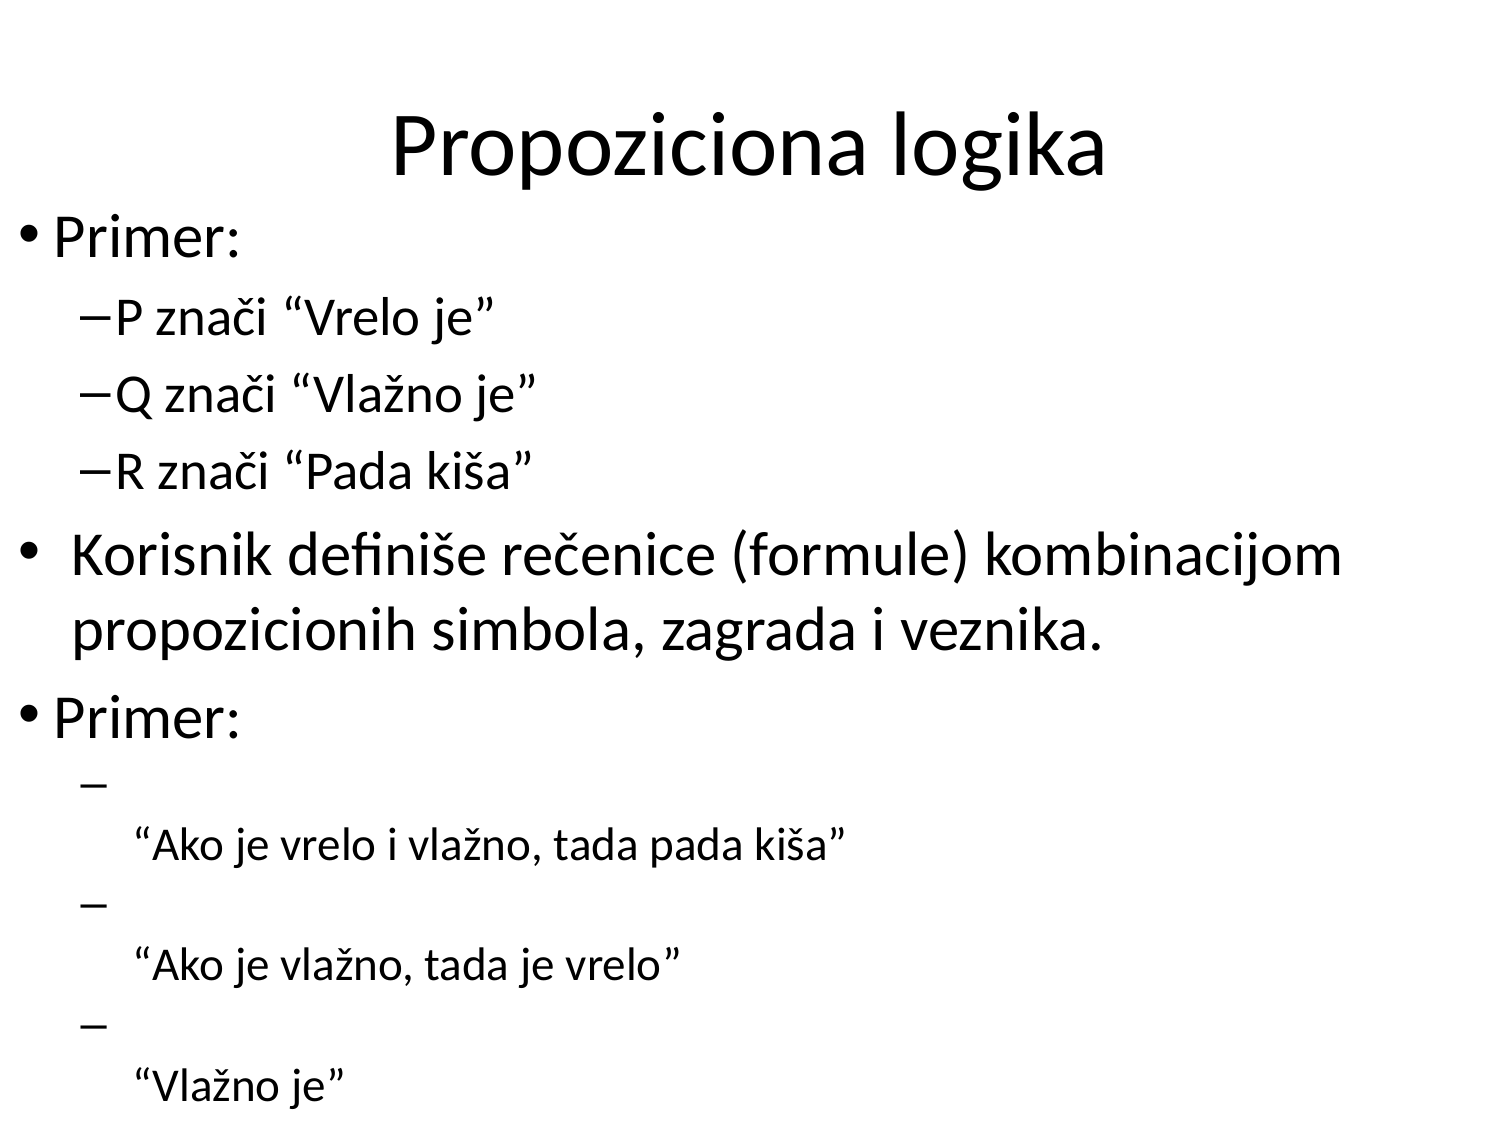

# Propoziciona logika
Primer:
P znači “Vrelo je”
Q znači “Vlažno je”
R znači “Pada kiša”
Korisnik definiše rečenice (formule) kombinacijom propozicionih simbola, zagrada i veznika.
Primer:

“Ako je vrelo i vlažno, tada pada kiša”

“Ako je vlažno, tada je vrelo”

“Vlažno je”